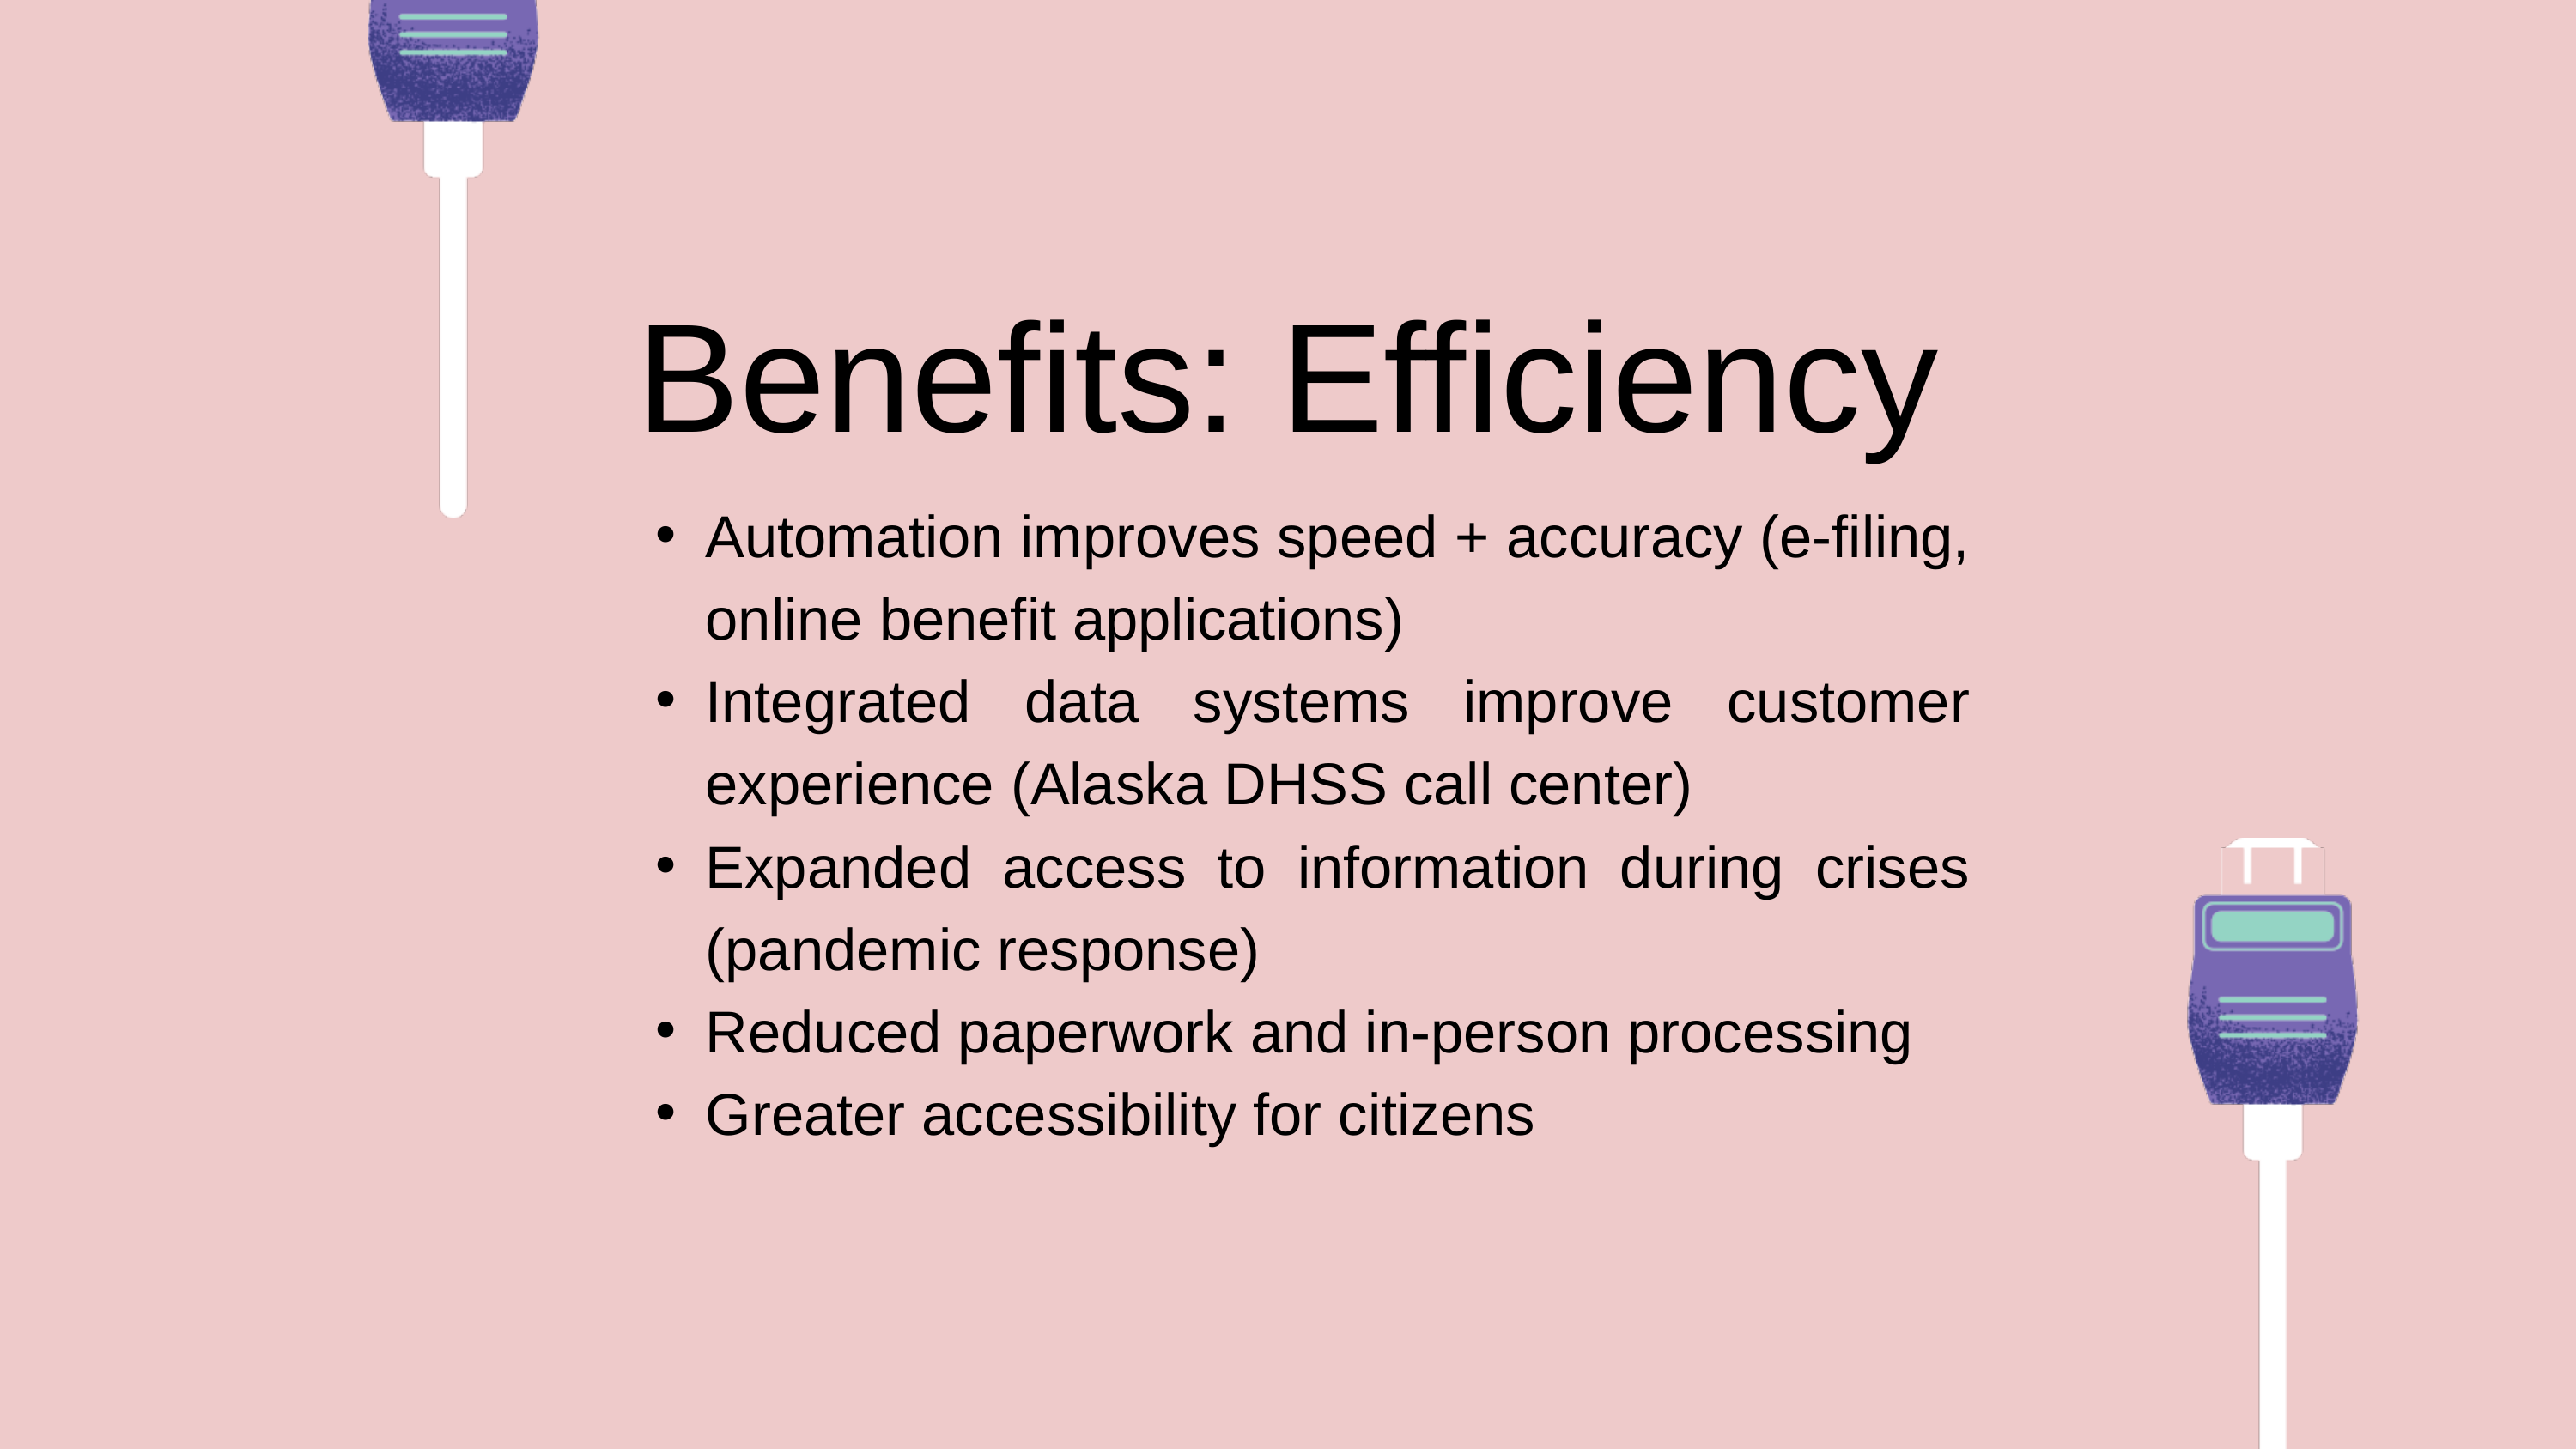

Benefits: Efficiency
Automation improves speed + accuracy (e-filing, online benefit applications)
Integrated data systems improve customer experience (Alaska DHSS call center)
Expanded access to information during crises (pandemic response)
Reduced paperwork and in-person processing
Greater accessibility for citizens